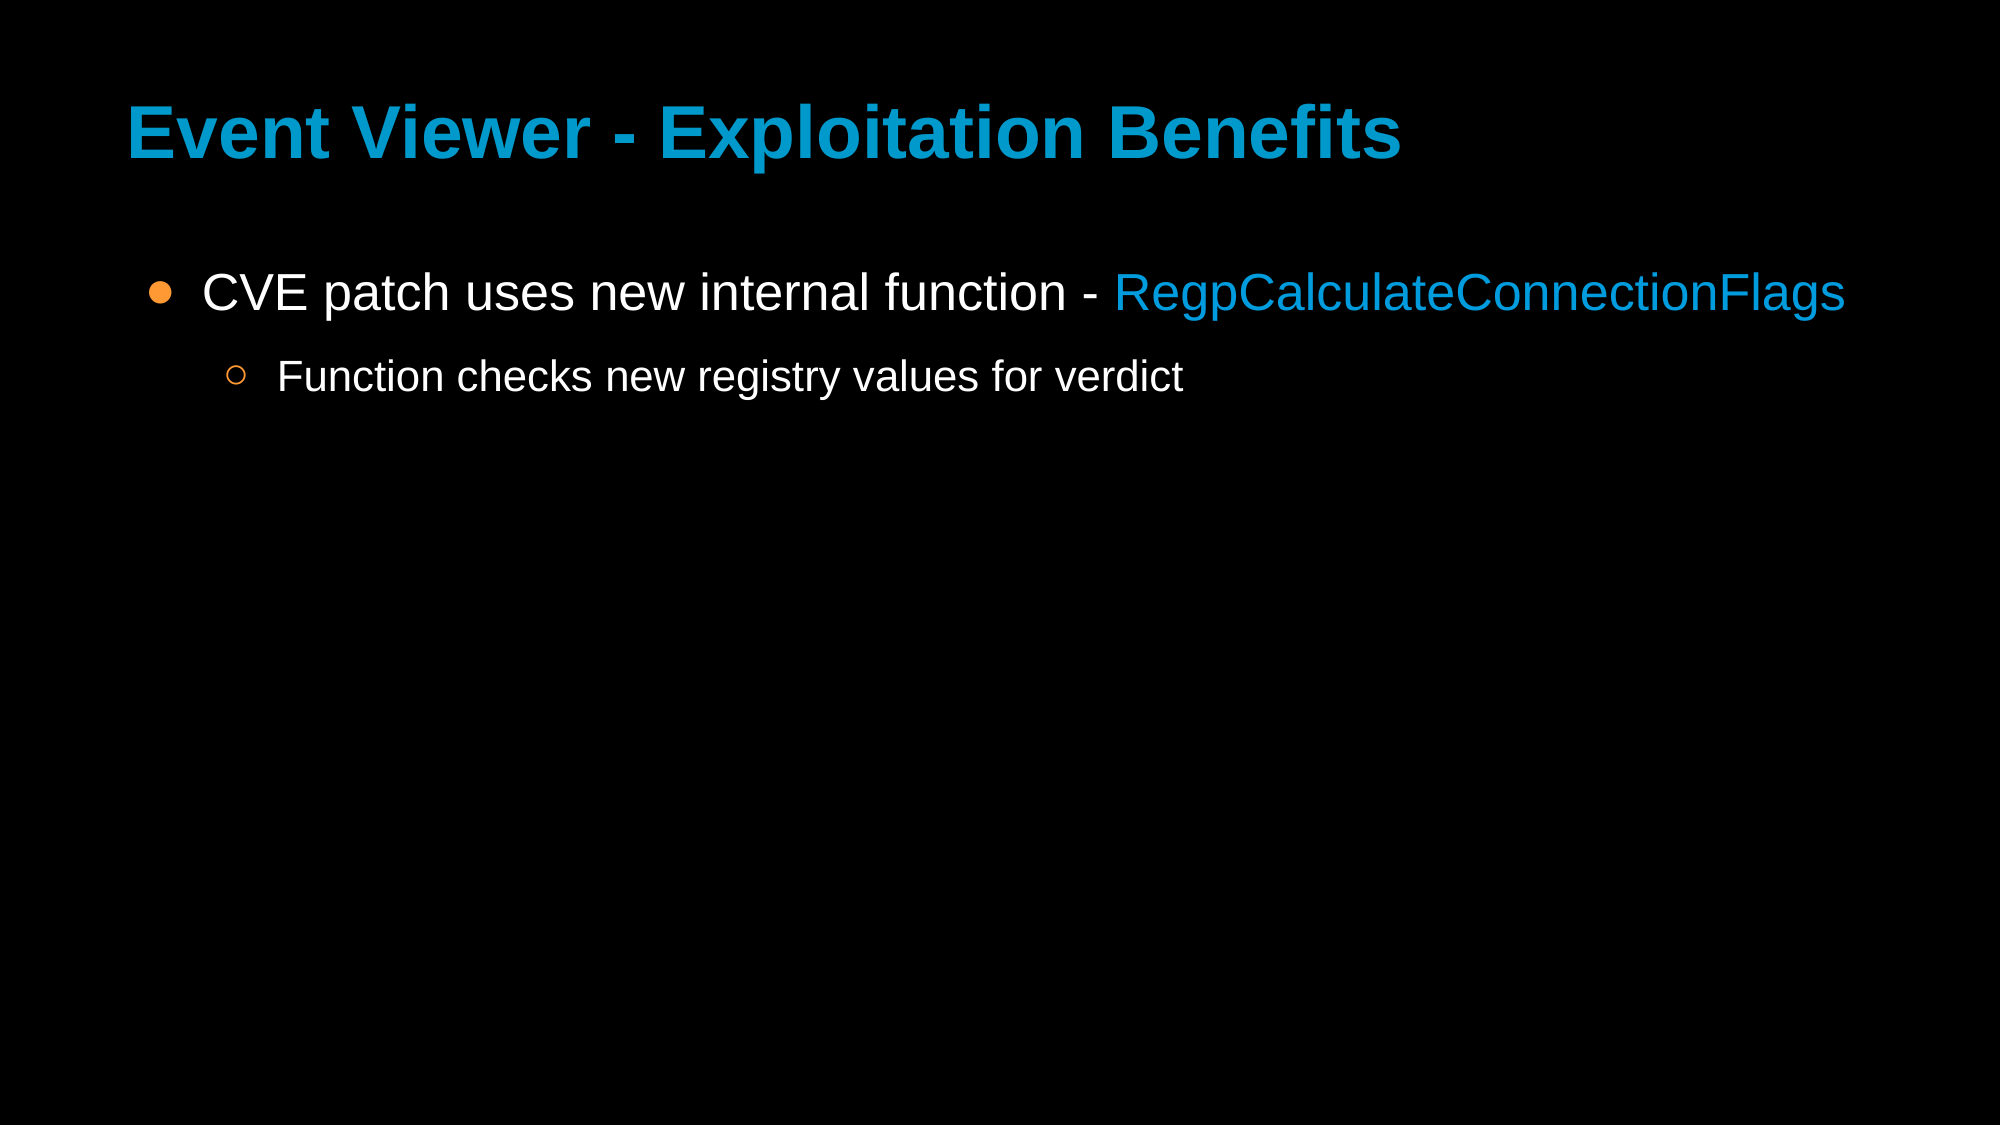

# Event Viewer - Exploitation Benefits
CVE patch uses new internal function - RegpCalculateConnectionFlags
Function checks new registry values for verdict